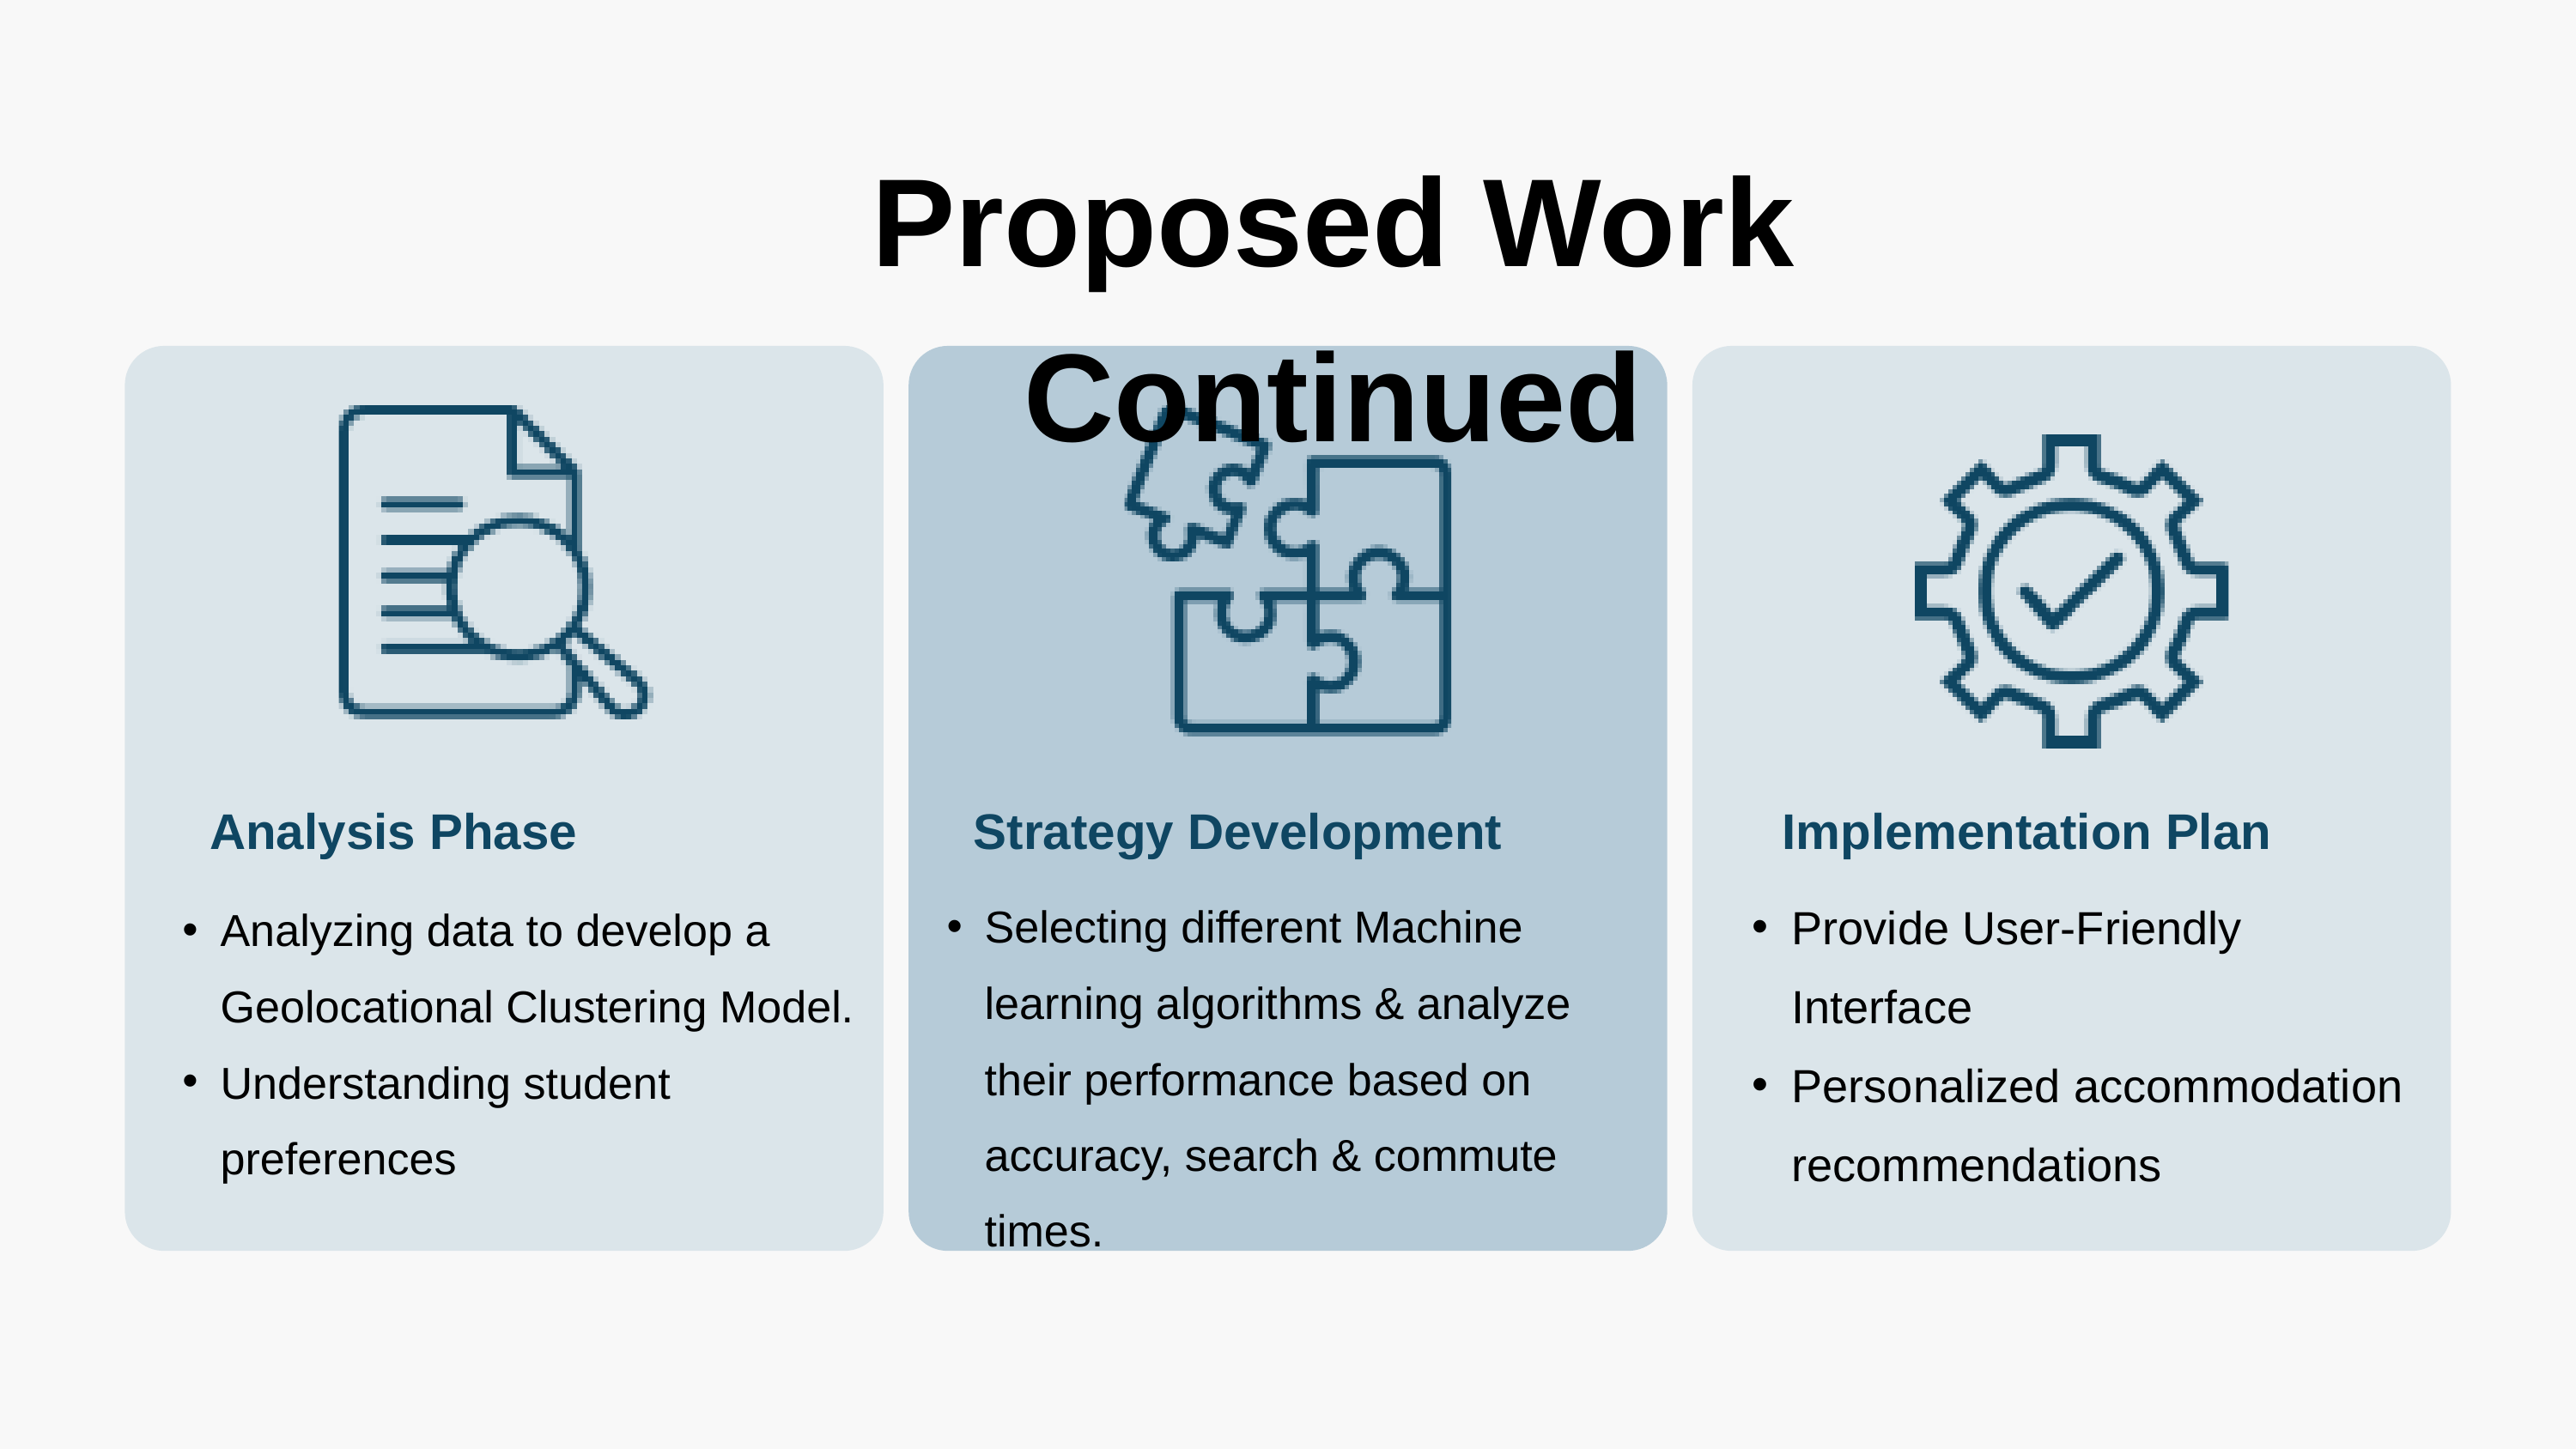

Proposed Work Continued

Analysis Phase
Strategy Development
Implementation Plan
Provide User-Friendly Interface
Personalized accommodation recommendations
Selecting different Machine learning algorithms & analyze their performance based on accuracy, search & commute times.
Analyzing data to develop a Geolocational Clustering Model.
Understanding student preferences